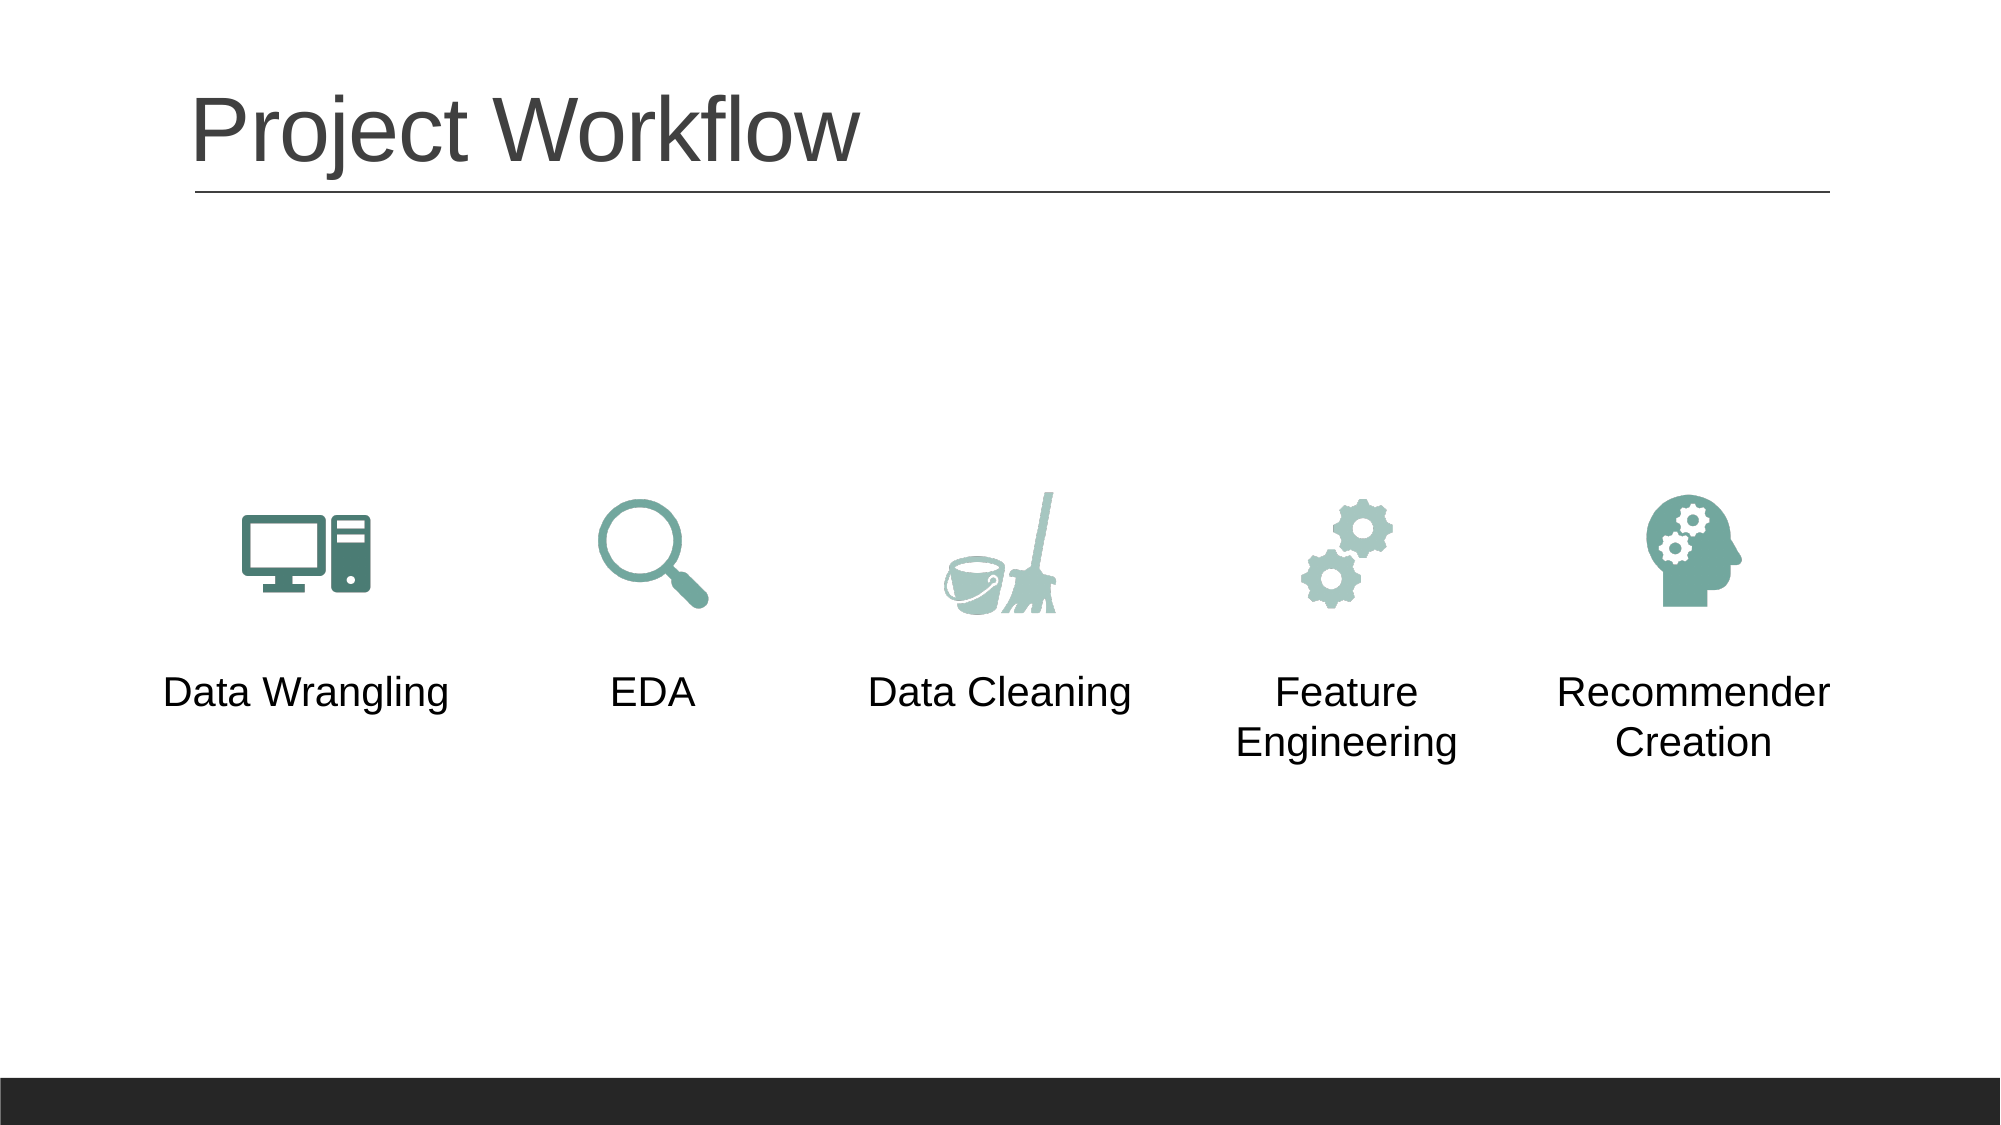

# Project Workflow

Data Wrangling
EDA
Data Cleaning
Feature Engineering
Recommender Creation